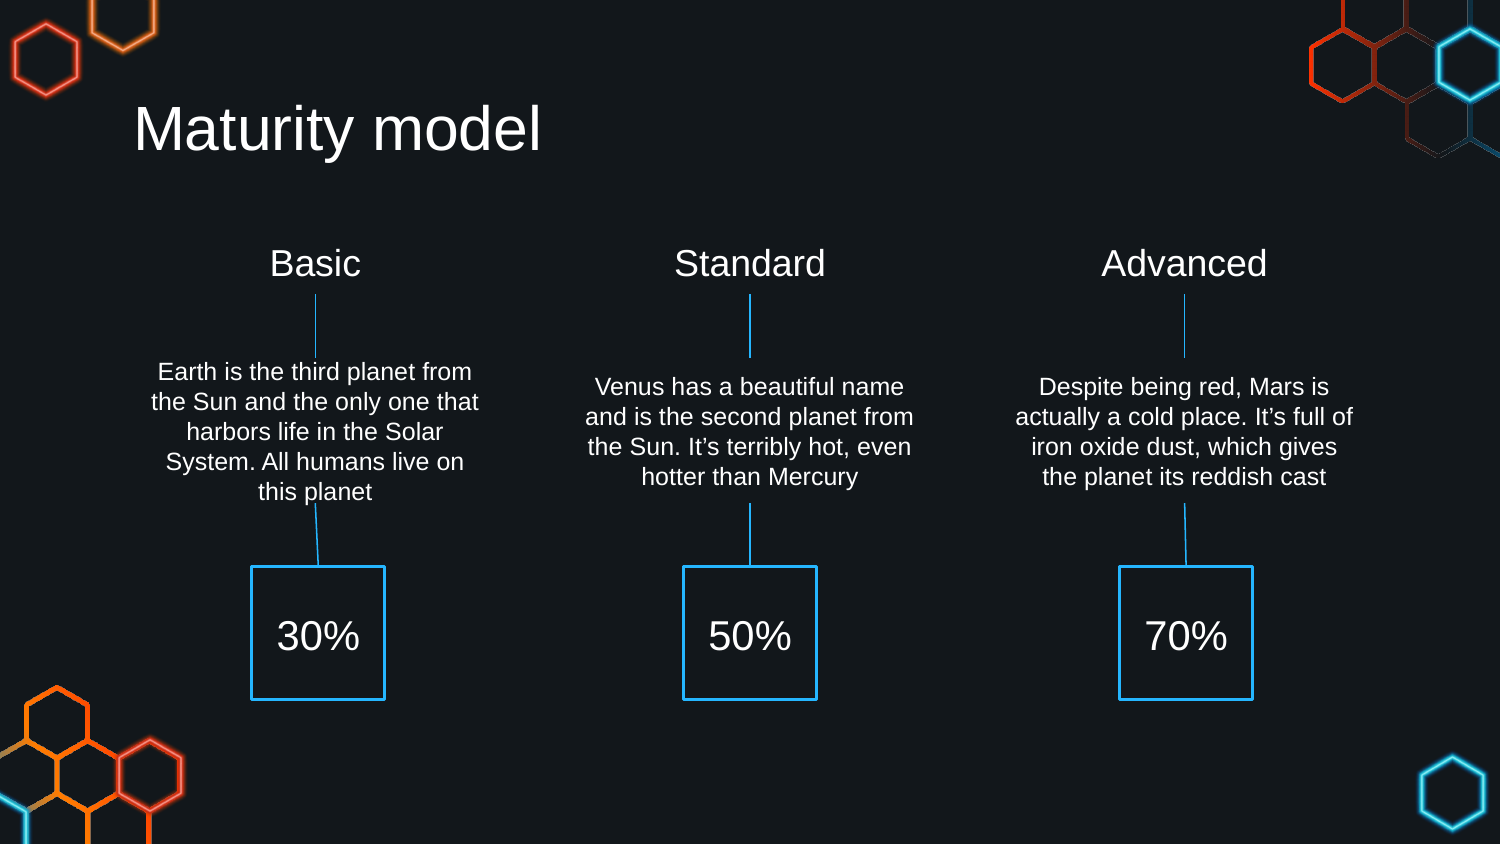

Maturity model
Basic
Standard
# Advanced
Earth is the third planet from the Sun and the only one that harbors life in the Solar System. All humans live on this planet
Venus has a beautiful name and is the second planet from the Sun. It’s terribly hot, even hotter than Mercury
Despite being red, Mars is actually a cold place. It’s full of iron oxide dust, which gives the planet its reddish cast
30%
50%
70%